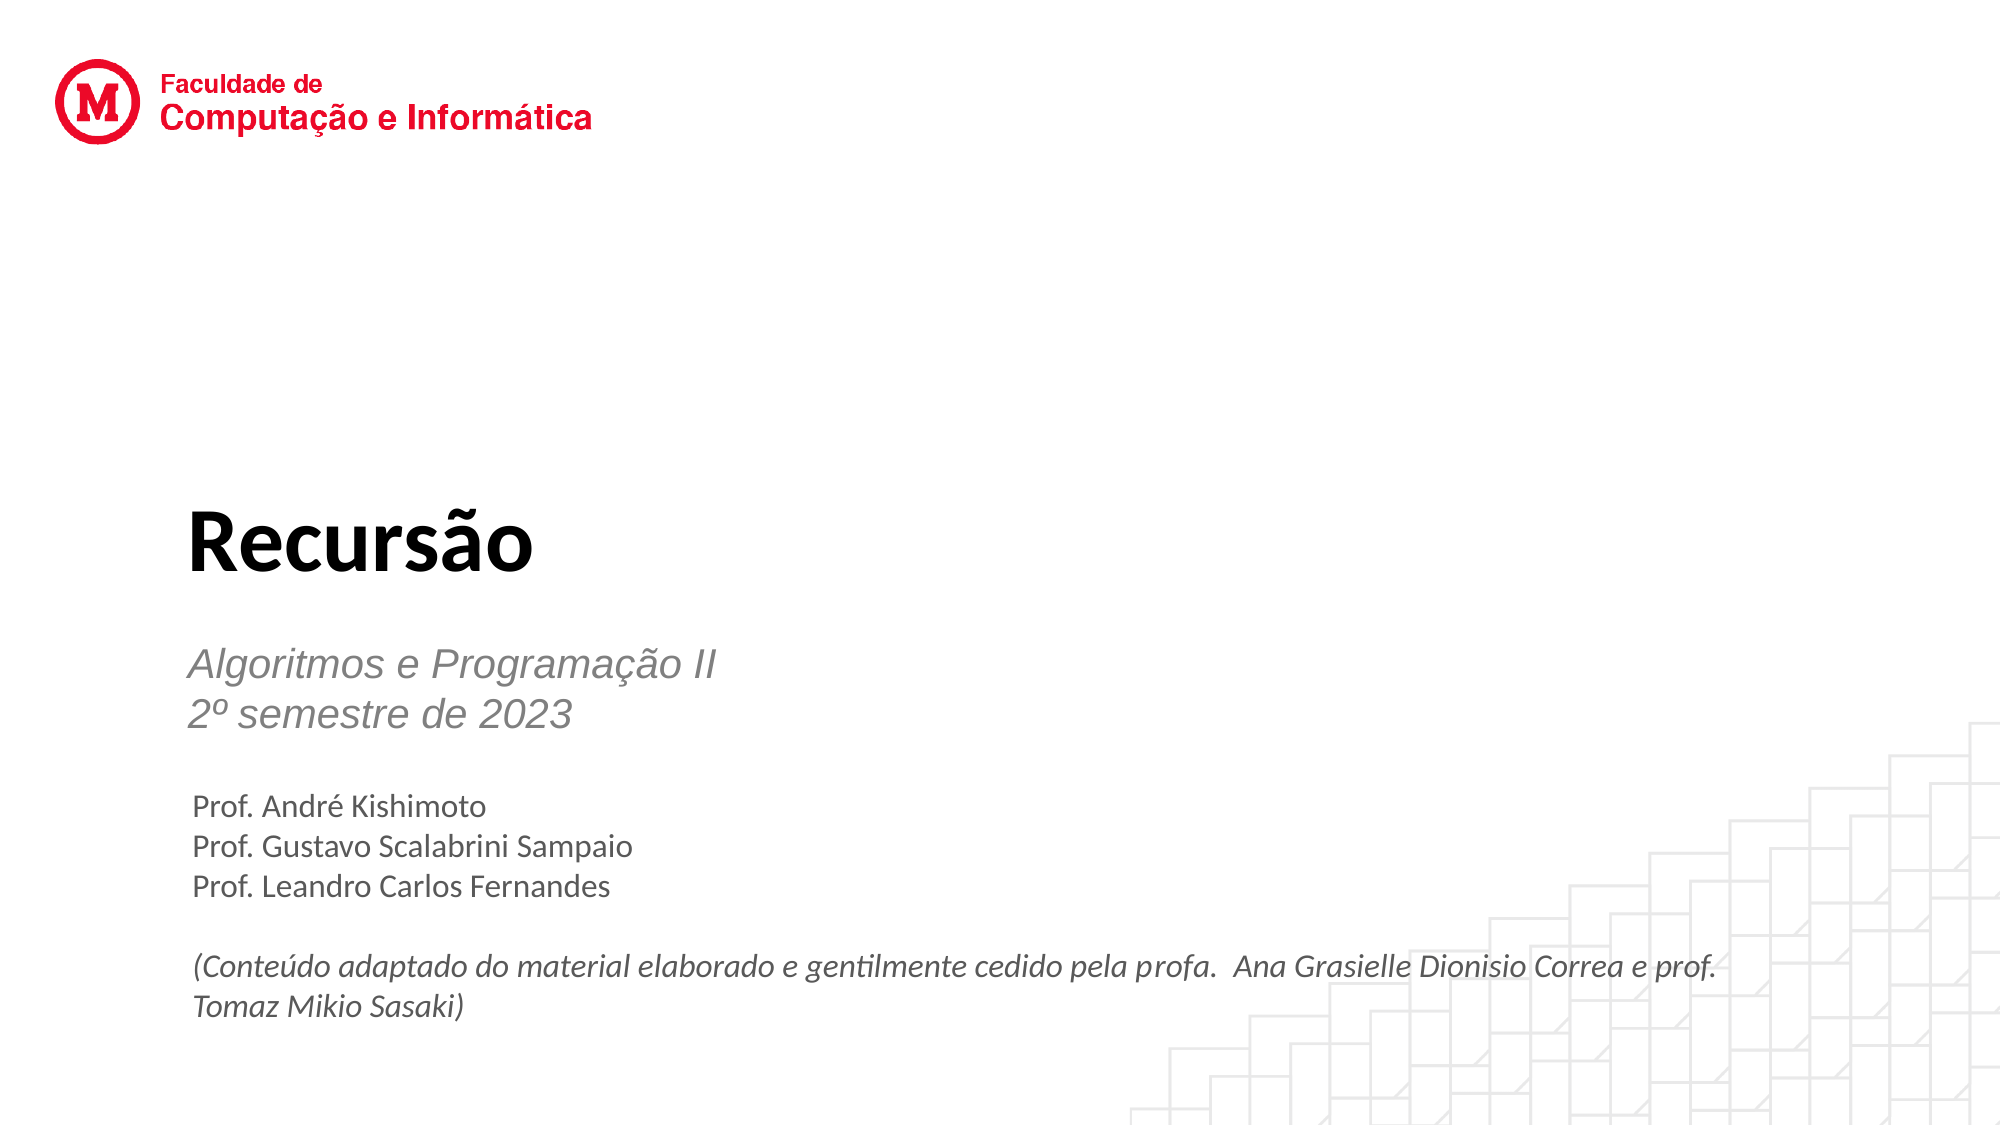

# Recursão
Algoritmos e Programação II
2º semestre de 2023
Prof. André Kishimoto
Prof. Gustavo Scalabrini Sampaio
Prof. Leandro Carlos Fernandes

(Conteúdo adaptado do material elaborado e gentilmente cedido pela profa.  Ana Grasielle Dionisio Correa e prof. Tomaz Mikio Sasaki)